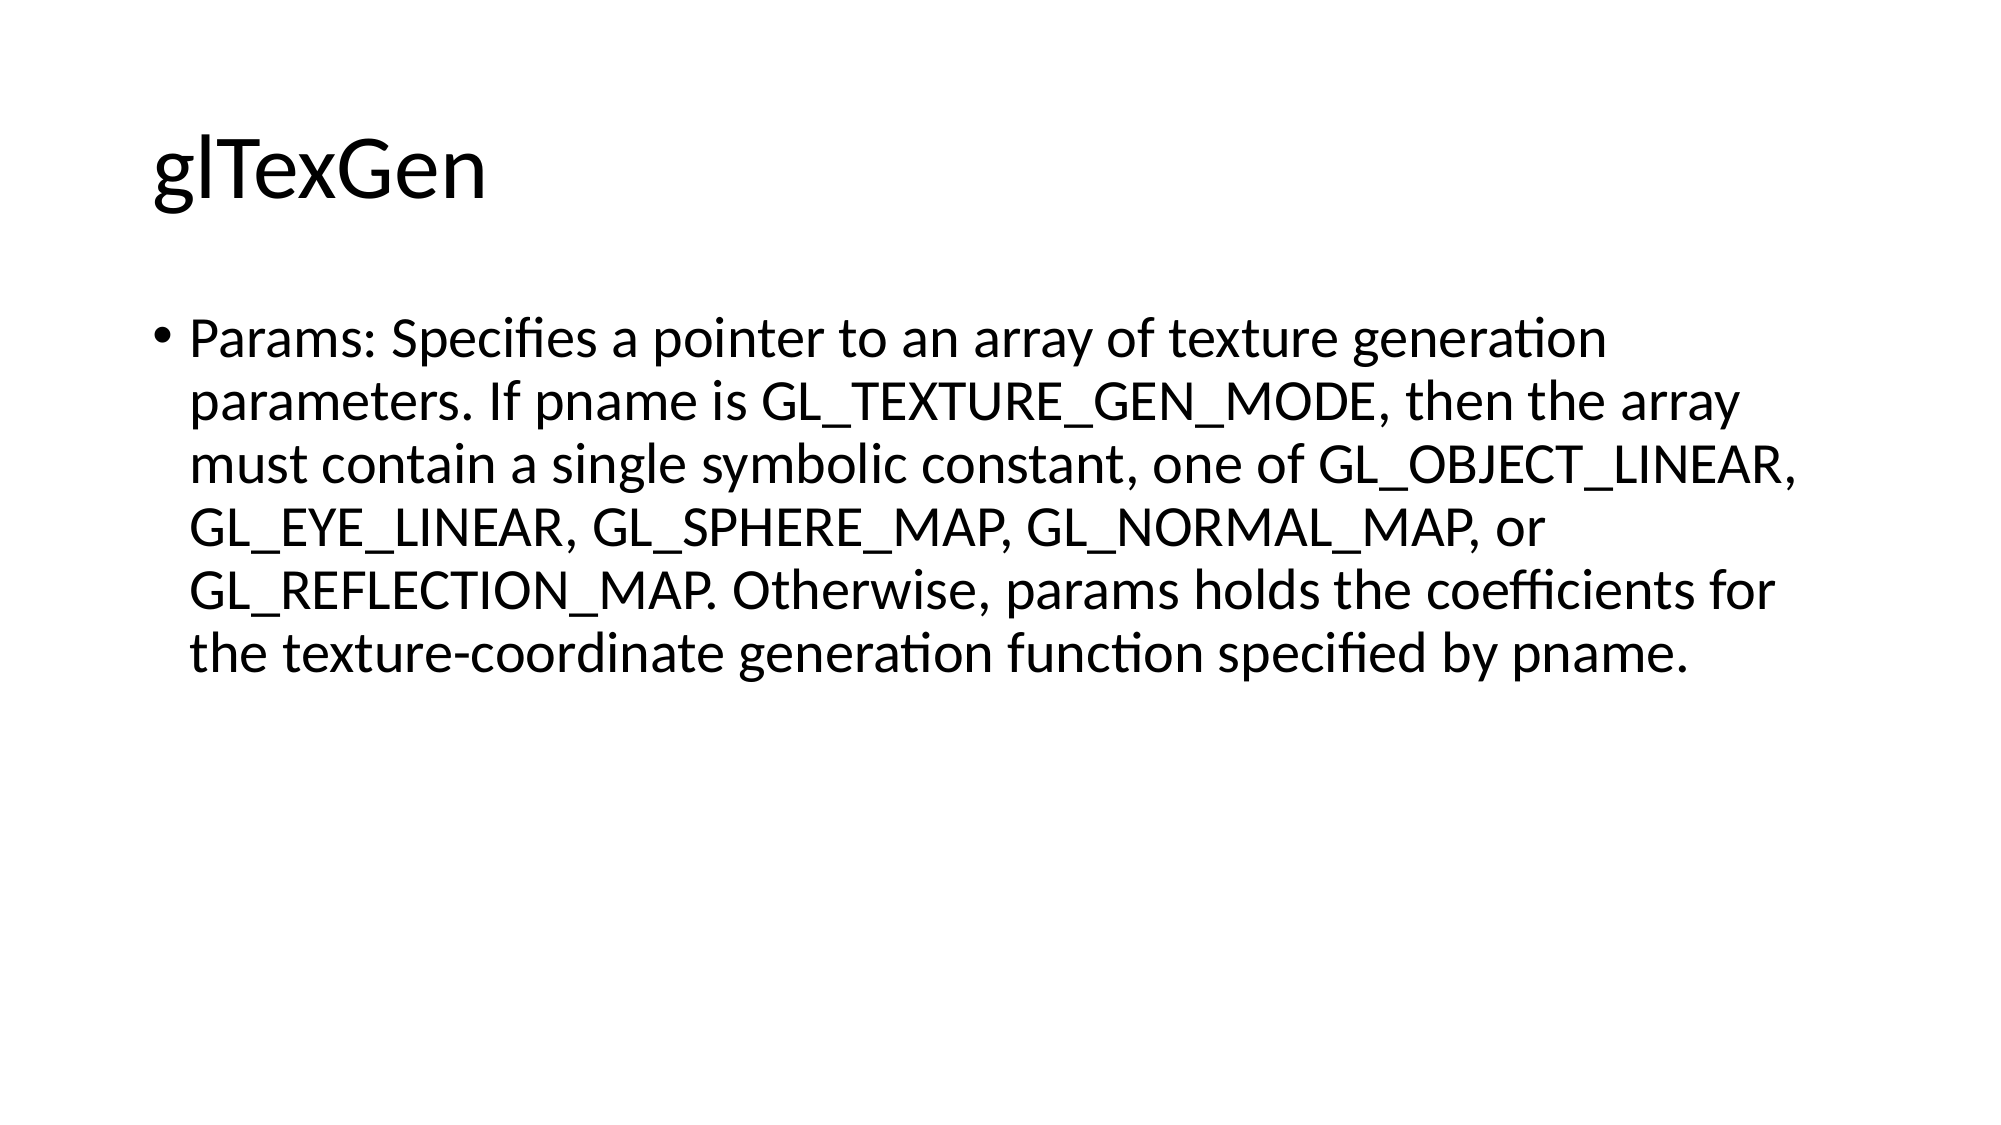

# glTexGen
Params: Specifies a pointer to an array of texture generation parameters. If pname is GL_TEXTURE_GEN_MODE, then the array must contain a single symbolic constant, one of GL_OBJECT_LINEAR, GL_EYE_LINEAR, GL_SPHERE_MAP, GL_NORMAL_MAP, or GL_REFLECTION_MAP. Otherwise, params holds the coefficients for the texture-coordinate generation function specified by pname.